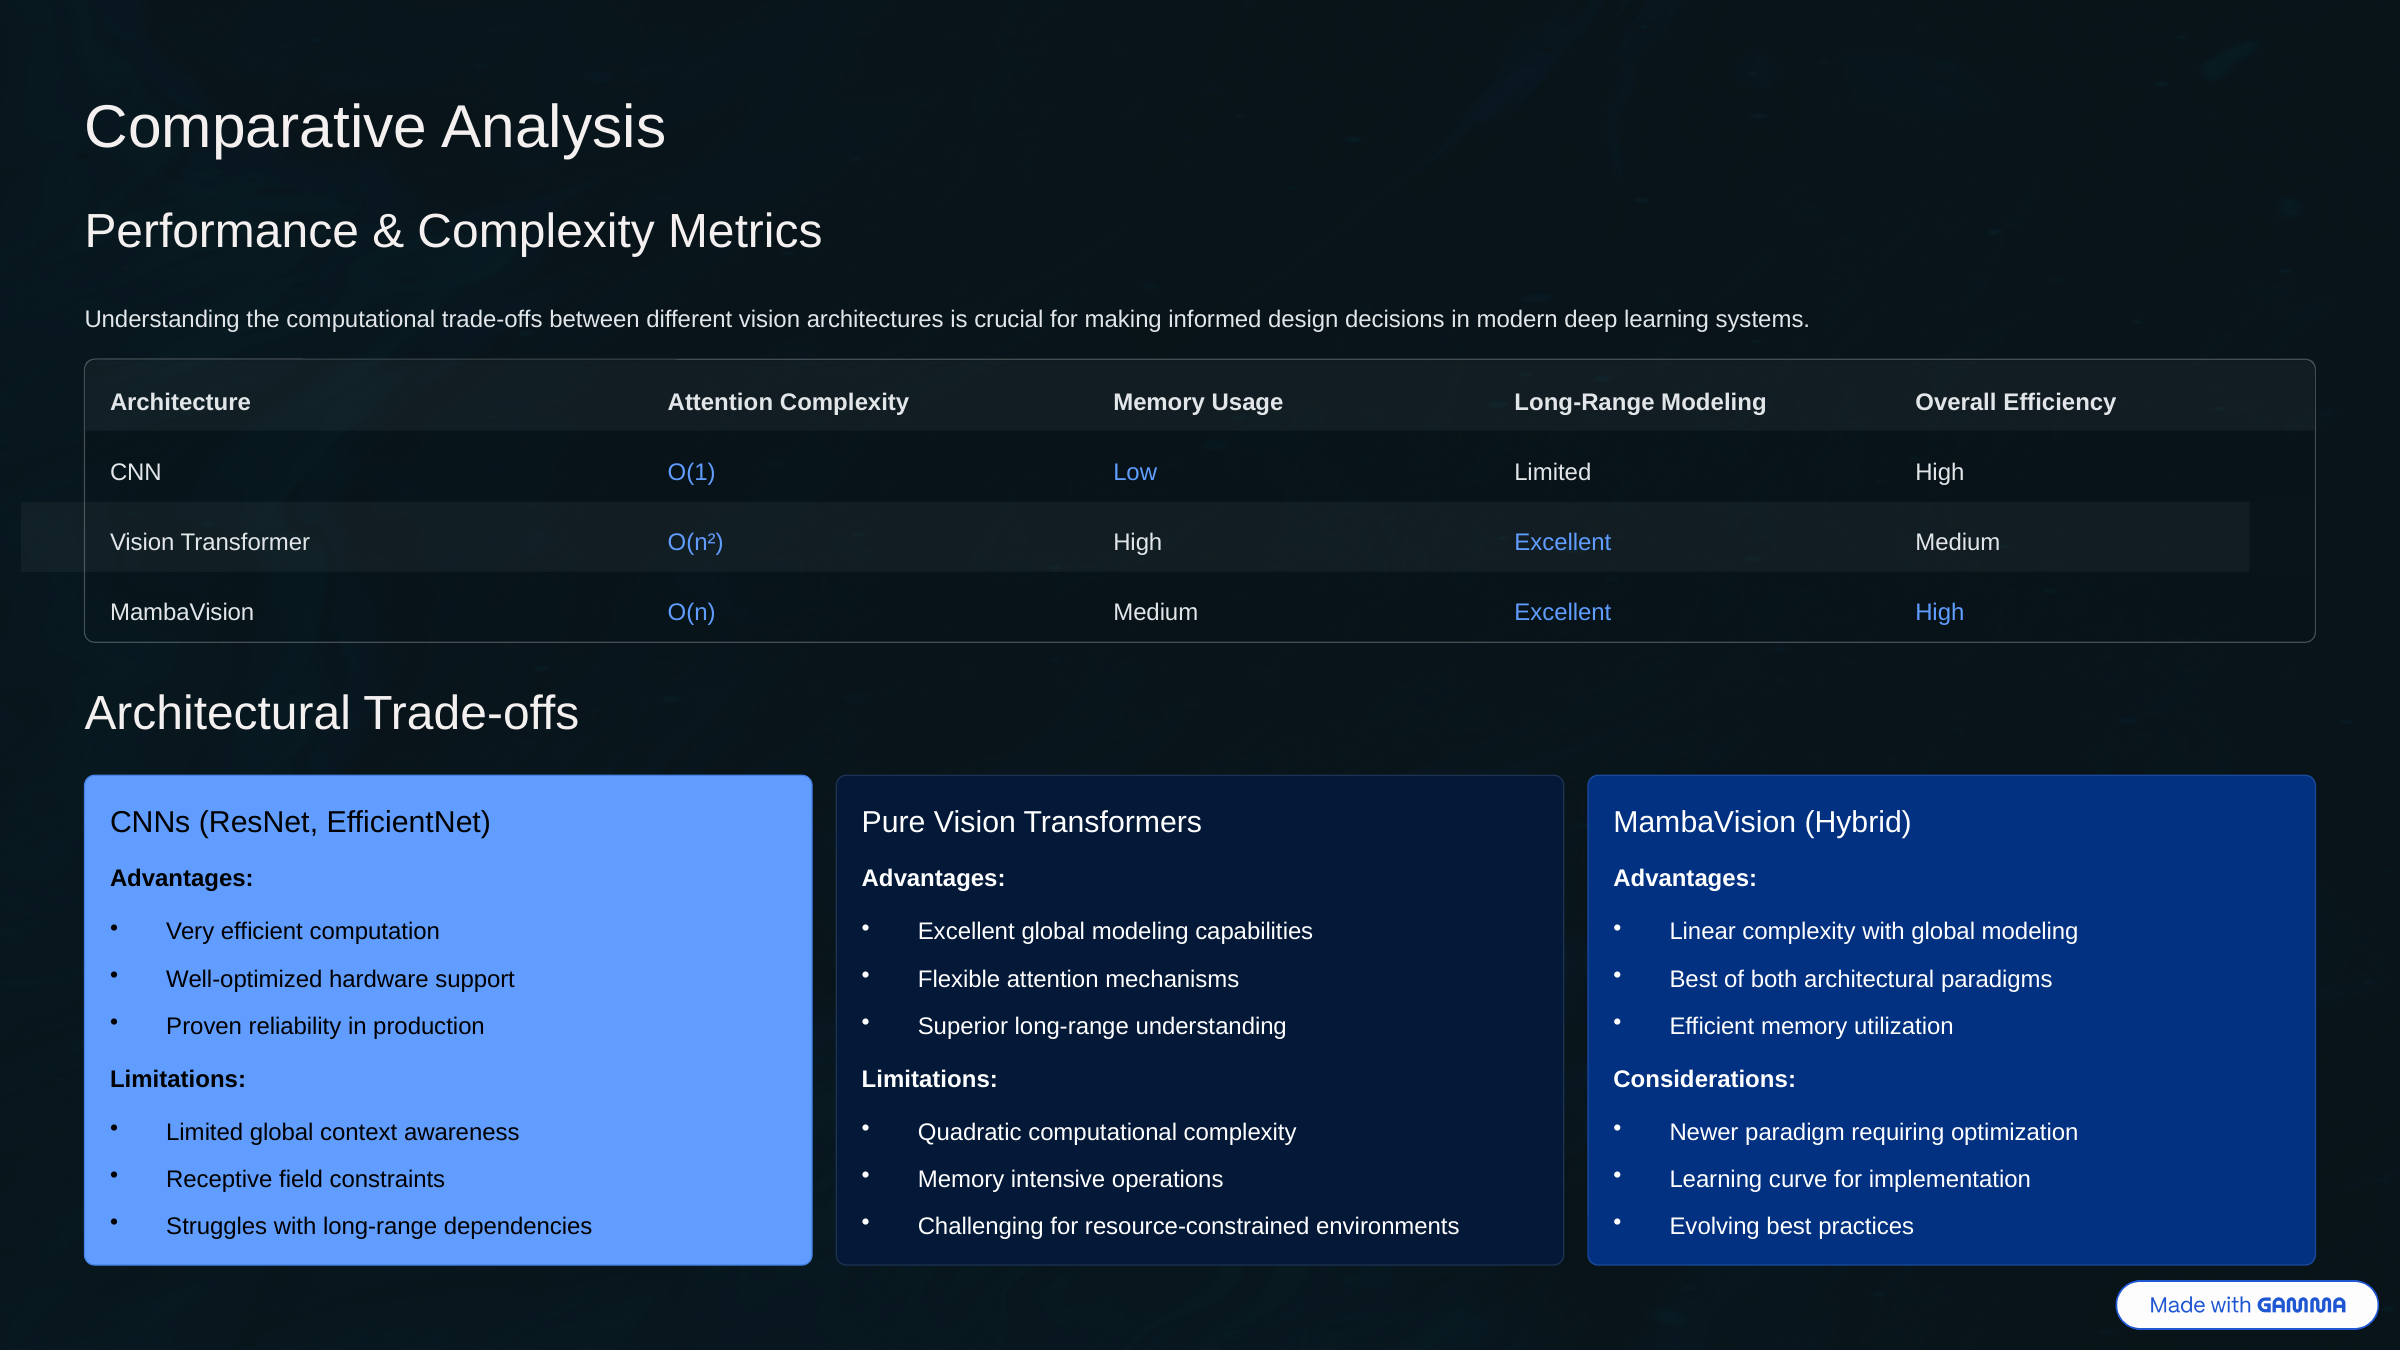

Comparative Analysis
Performance & Complexity Metrics
Understanding the computational trade-offs between different vision architectures is crucial for making informed design decisions in modern deep learning systems.

Architecture
Attention Complexity
Memory Usage
Long-Range Modeling
Overall Efficiency

CNN
O(1)
Low
Limited
High

Vision Transformer
O(n²)
High
Excellent
Medium

MambaVision
O(n)
Medium
Excellent
High
Architectural Trade-offs

CNNs (ResNet, EfficientNet)
Pure Vision Transformers
MambaVision (Hybrid)
Advantages:
Advantages:
Advantages:
Very efficient computation
Excellent global modeling capabilities
Linear complexity with global modeling
Well-optimized hardware support
Flexible attention mechanisms
Best of both architectural paradigms
Proven reliability in production
Superior long-range understanding
Efficient memory utilization
Limitations:
Limitations:
Considerations:
Limited global context awareness
Quadratic computational complexity
Newer paradigm requiring optimization
Receptive field constraints
Memory intensive operations
Learning curve for implementation
Struggles with long-range dependencies
Challenging for resource-constrained environments
Evolving best practices